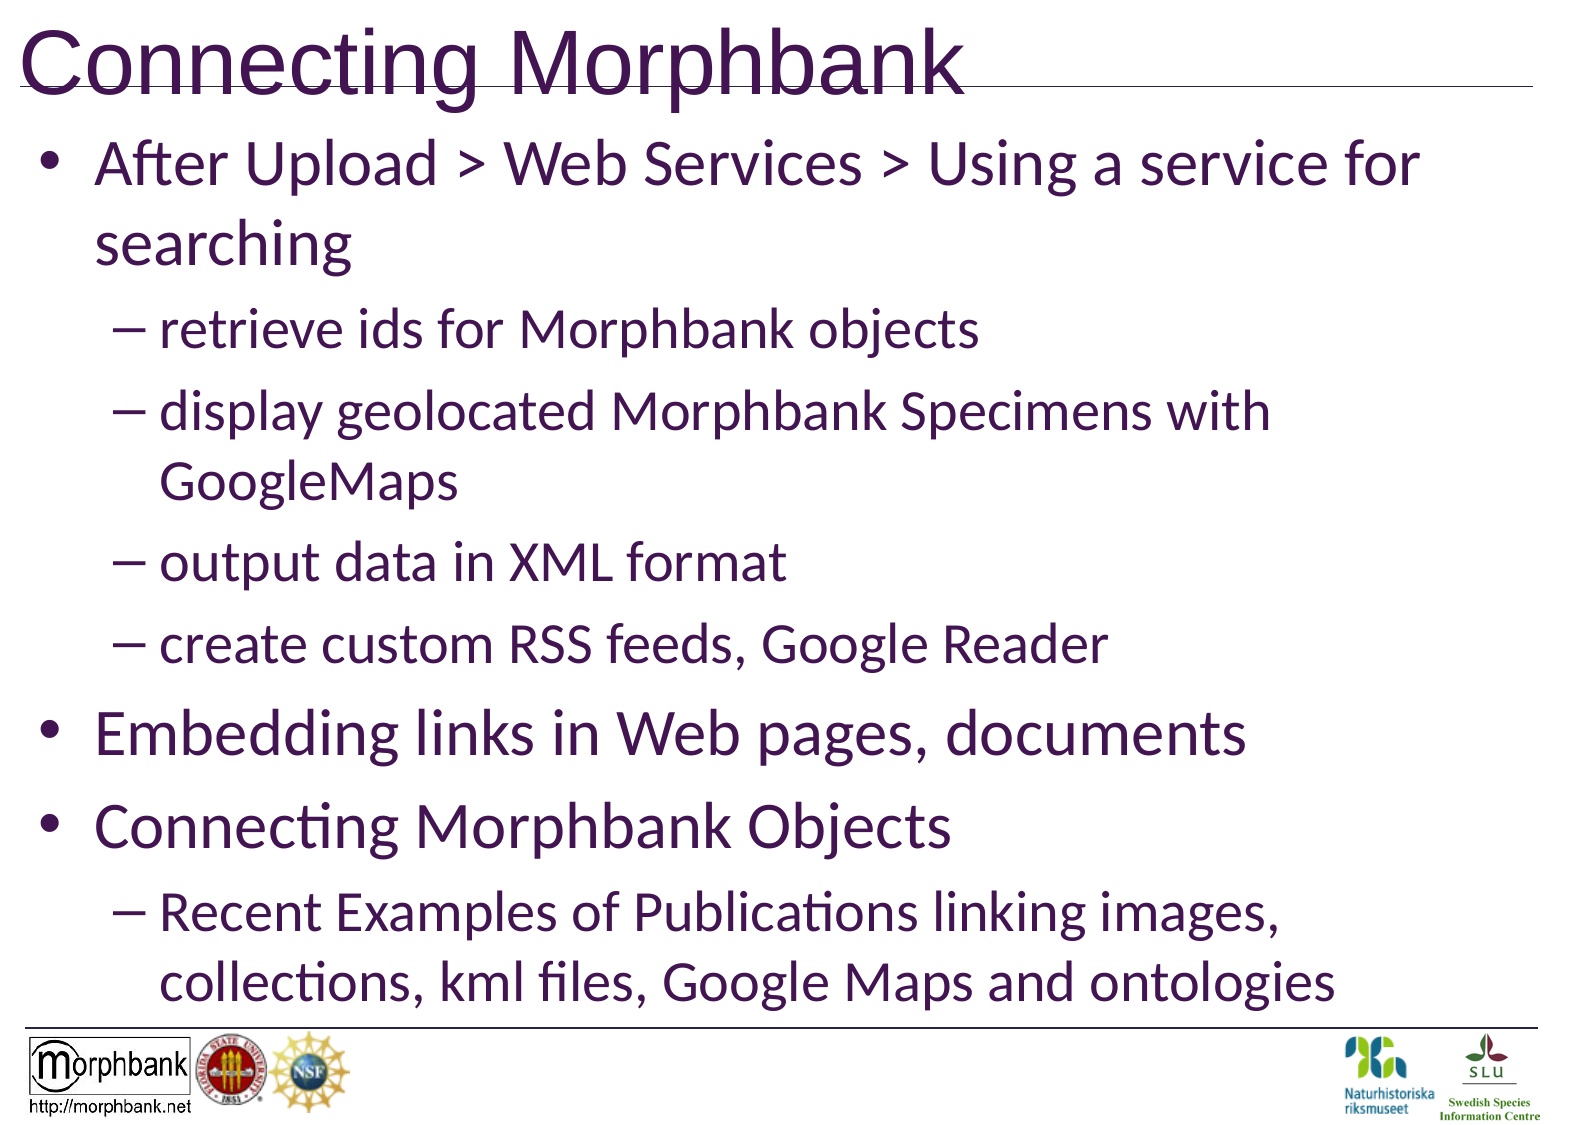

# Connecting Morphbank
After Upload > Web Services > Using a service for searching
retrieve ids for Morphbank objects
display geolocated Morphbank Specimens with GoogleMaps
output data in XML format
create custom RSS feeds, Google Reader
Embedding links in Web pages, documents
Connecting Morphbank Objects
Recent Examples of Publications linking images, collections, kml files, Google Maps and ontologies